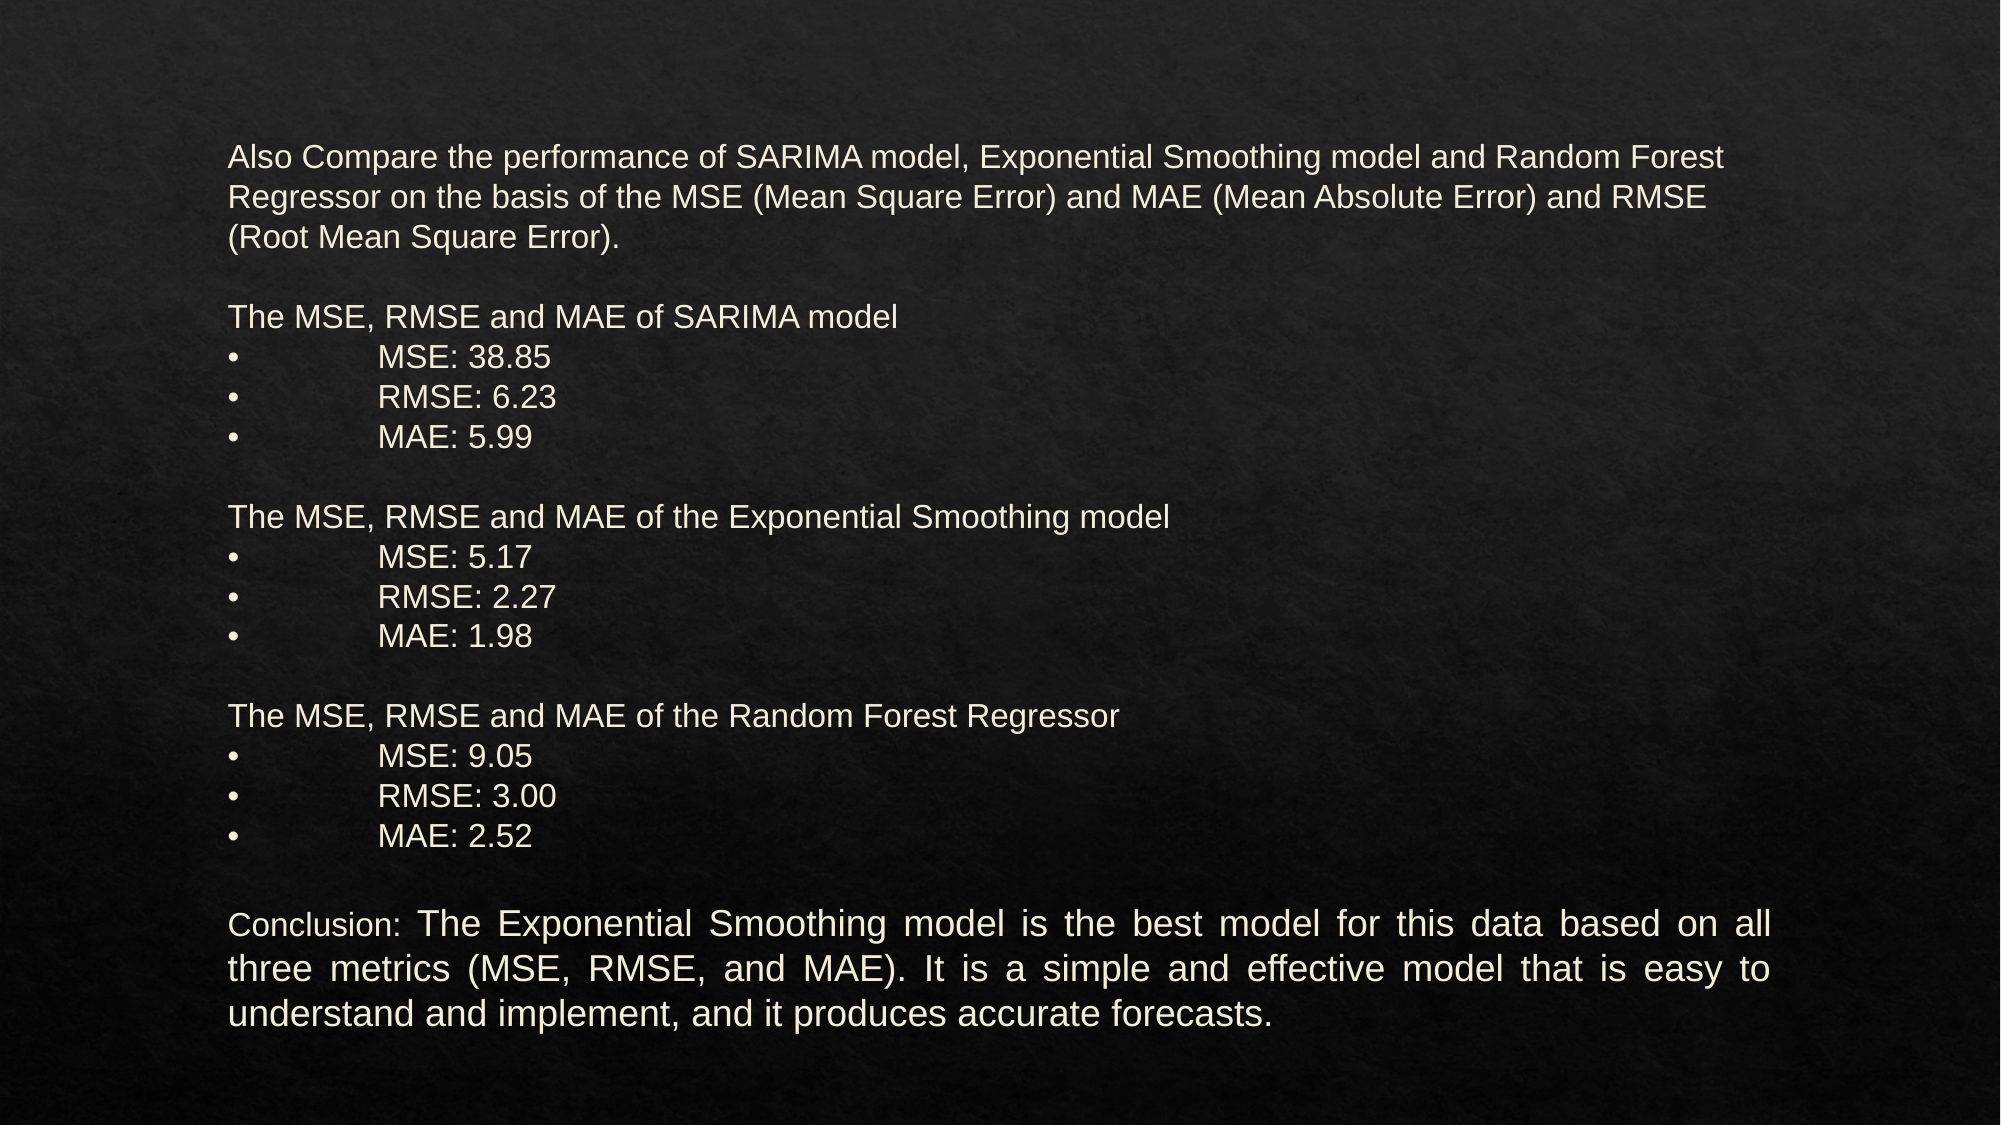

Also Compare the performance of SARIMA model, Exponential Smoothing model and Random Forest Regressor on the basis of the MSE (Mean Square Error) and MAE (Mean Absolute Error) and RMSE (Root Mean Square Error).

The MSE, RMSE and MAE of SARIMA model
•	MSE: 38.85
•	RMSE: 6.23
•	MAE: 5.99

The MSE, RMSE and MAE of the Exponential Smoothing model
•	MSE: 5.17
•	RMSE: 2.27
•	MAE: 1.98

The MSE, RMSE and MAE of the Random Forest Regressor
•	MSE: 9.05
•	RMSE: 3.00
•	MAE: 2.52

Conclusion: The Exponential Smoothing model is the best model for this data based on all three metrics (MSE, RMSE, and MAE). It is a simple and effective model that is easy to understand and implement, and it produces accurate forecasts.